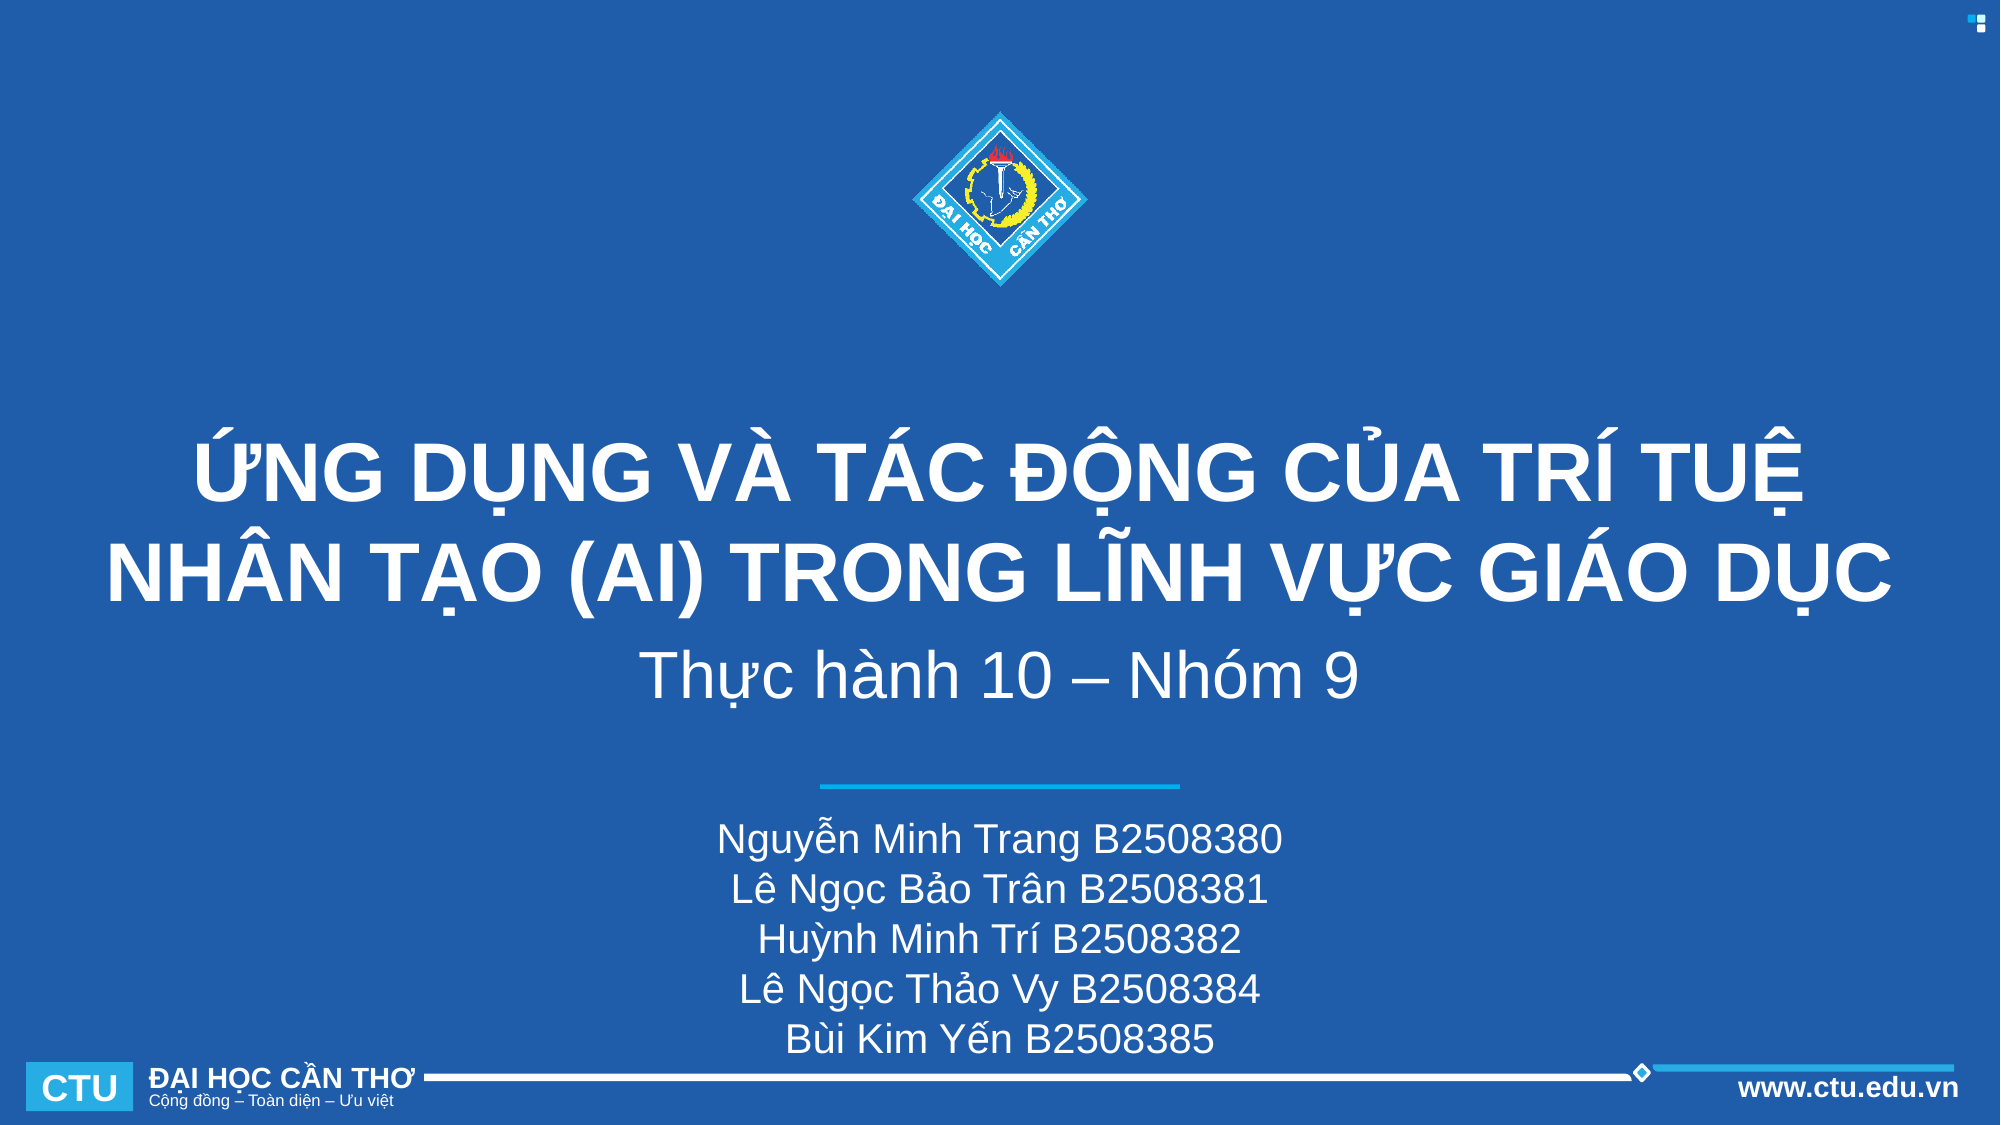

# ỨNG DỤNG VÀ TÁC ĐỘNG CỦA TRÍ TUỆ NHÂN TẠO (AI) TRONG LĨNH VỰC GIÁO DỤC
Thực hành 10 – Nhóm 9
Nguyễn Minh Trang B2508380
Lê Ngọc Bảo Trân B2508381
Huỳnh Minh Trí B2508382
Lê Ngọc Thảo Vy B2508384
Bùi Kim Yến B2508385